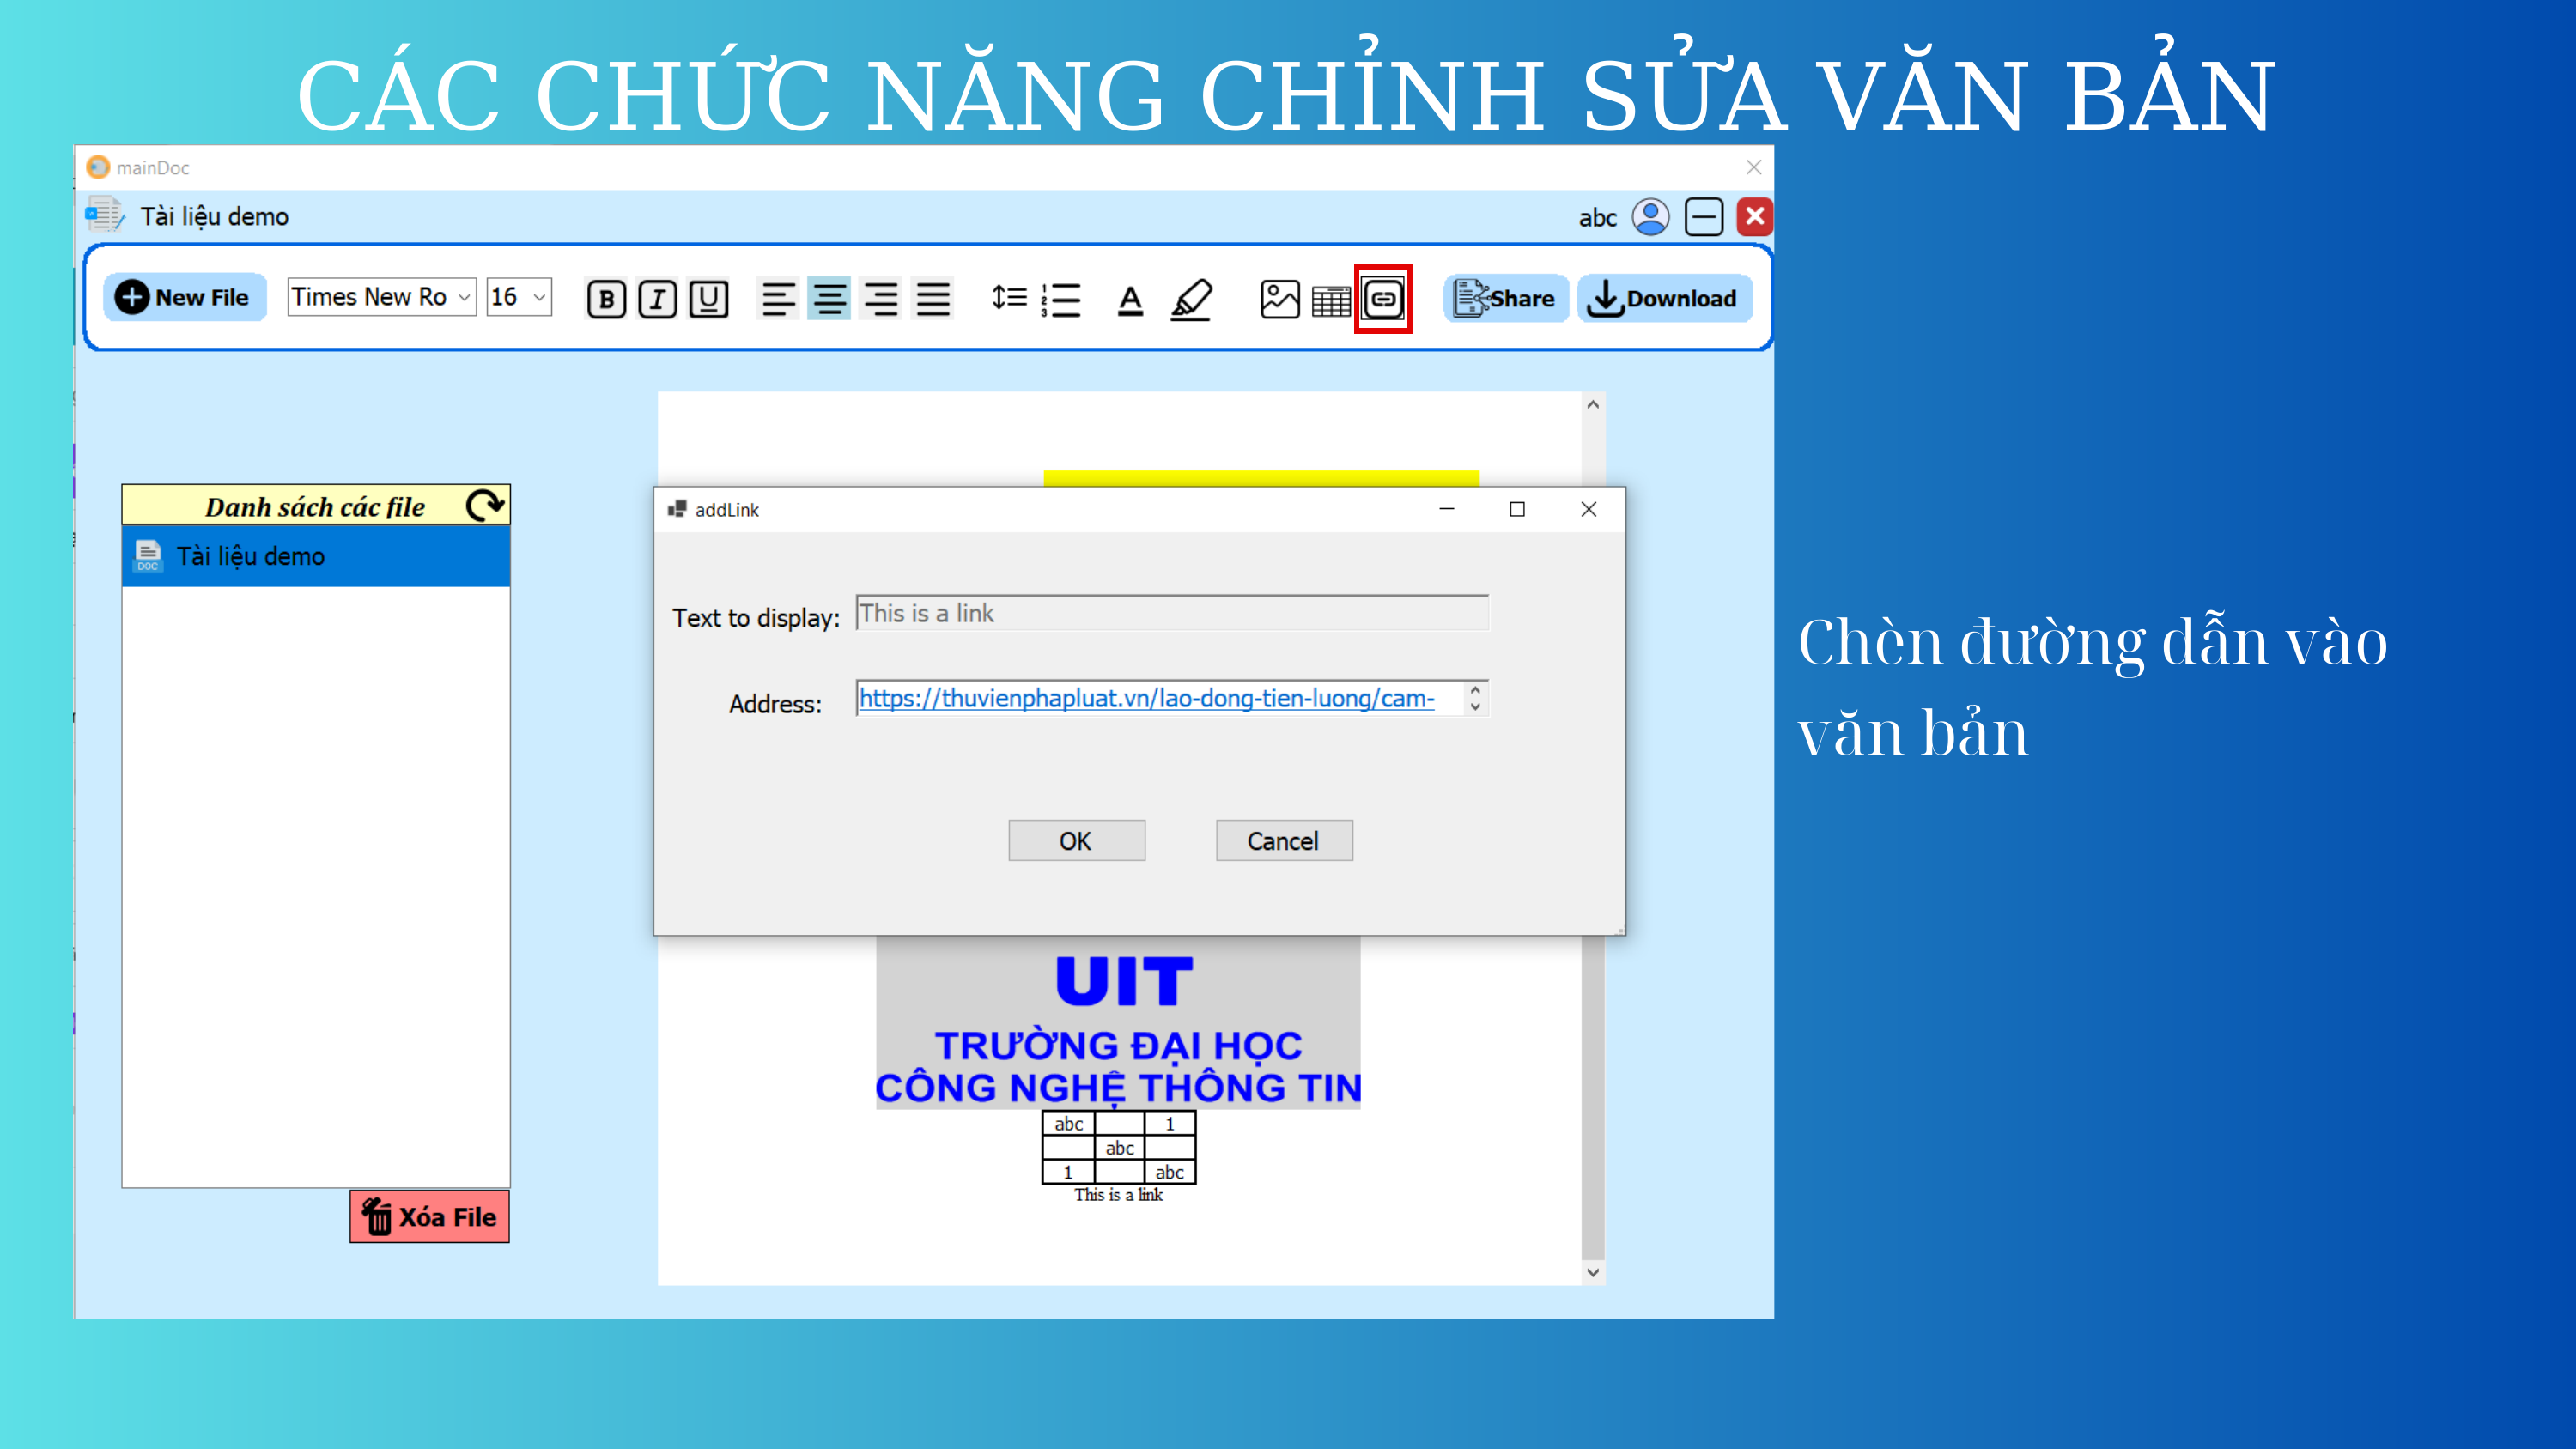

CÁC CHỨC NĂNG CHỈNH SỬA VĂN BẢN

Chèn đường dẫn vào văn bản